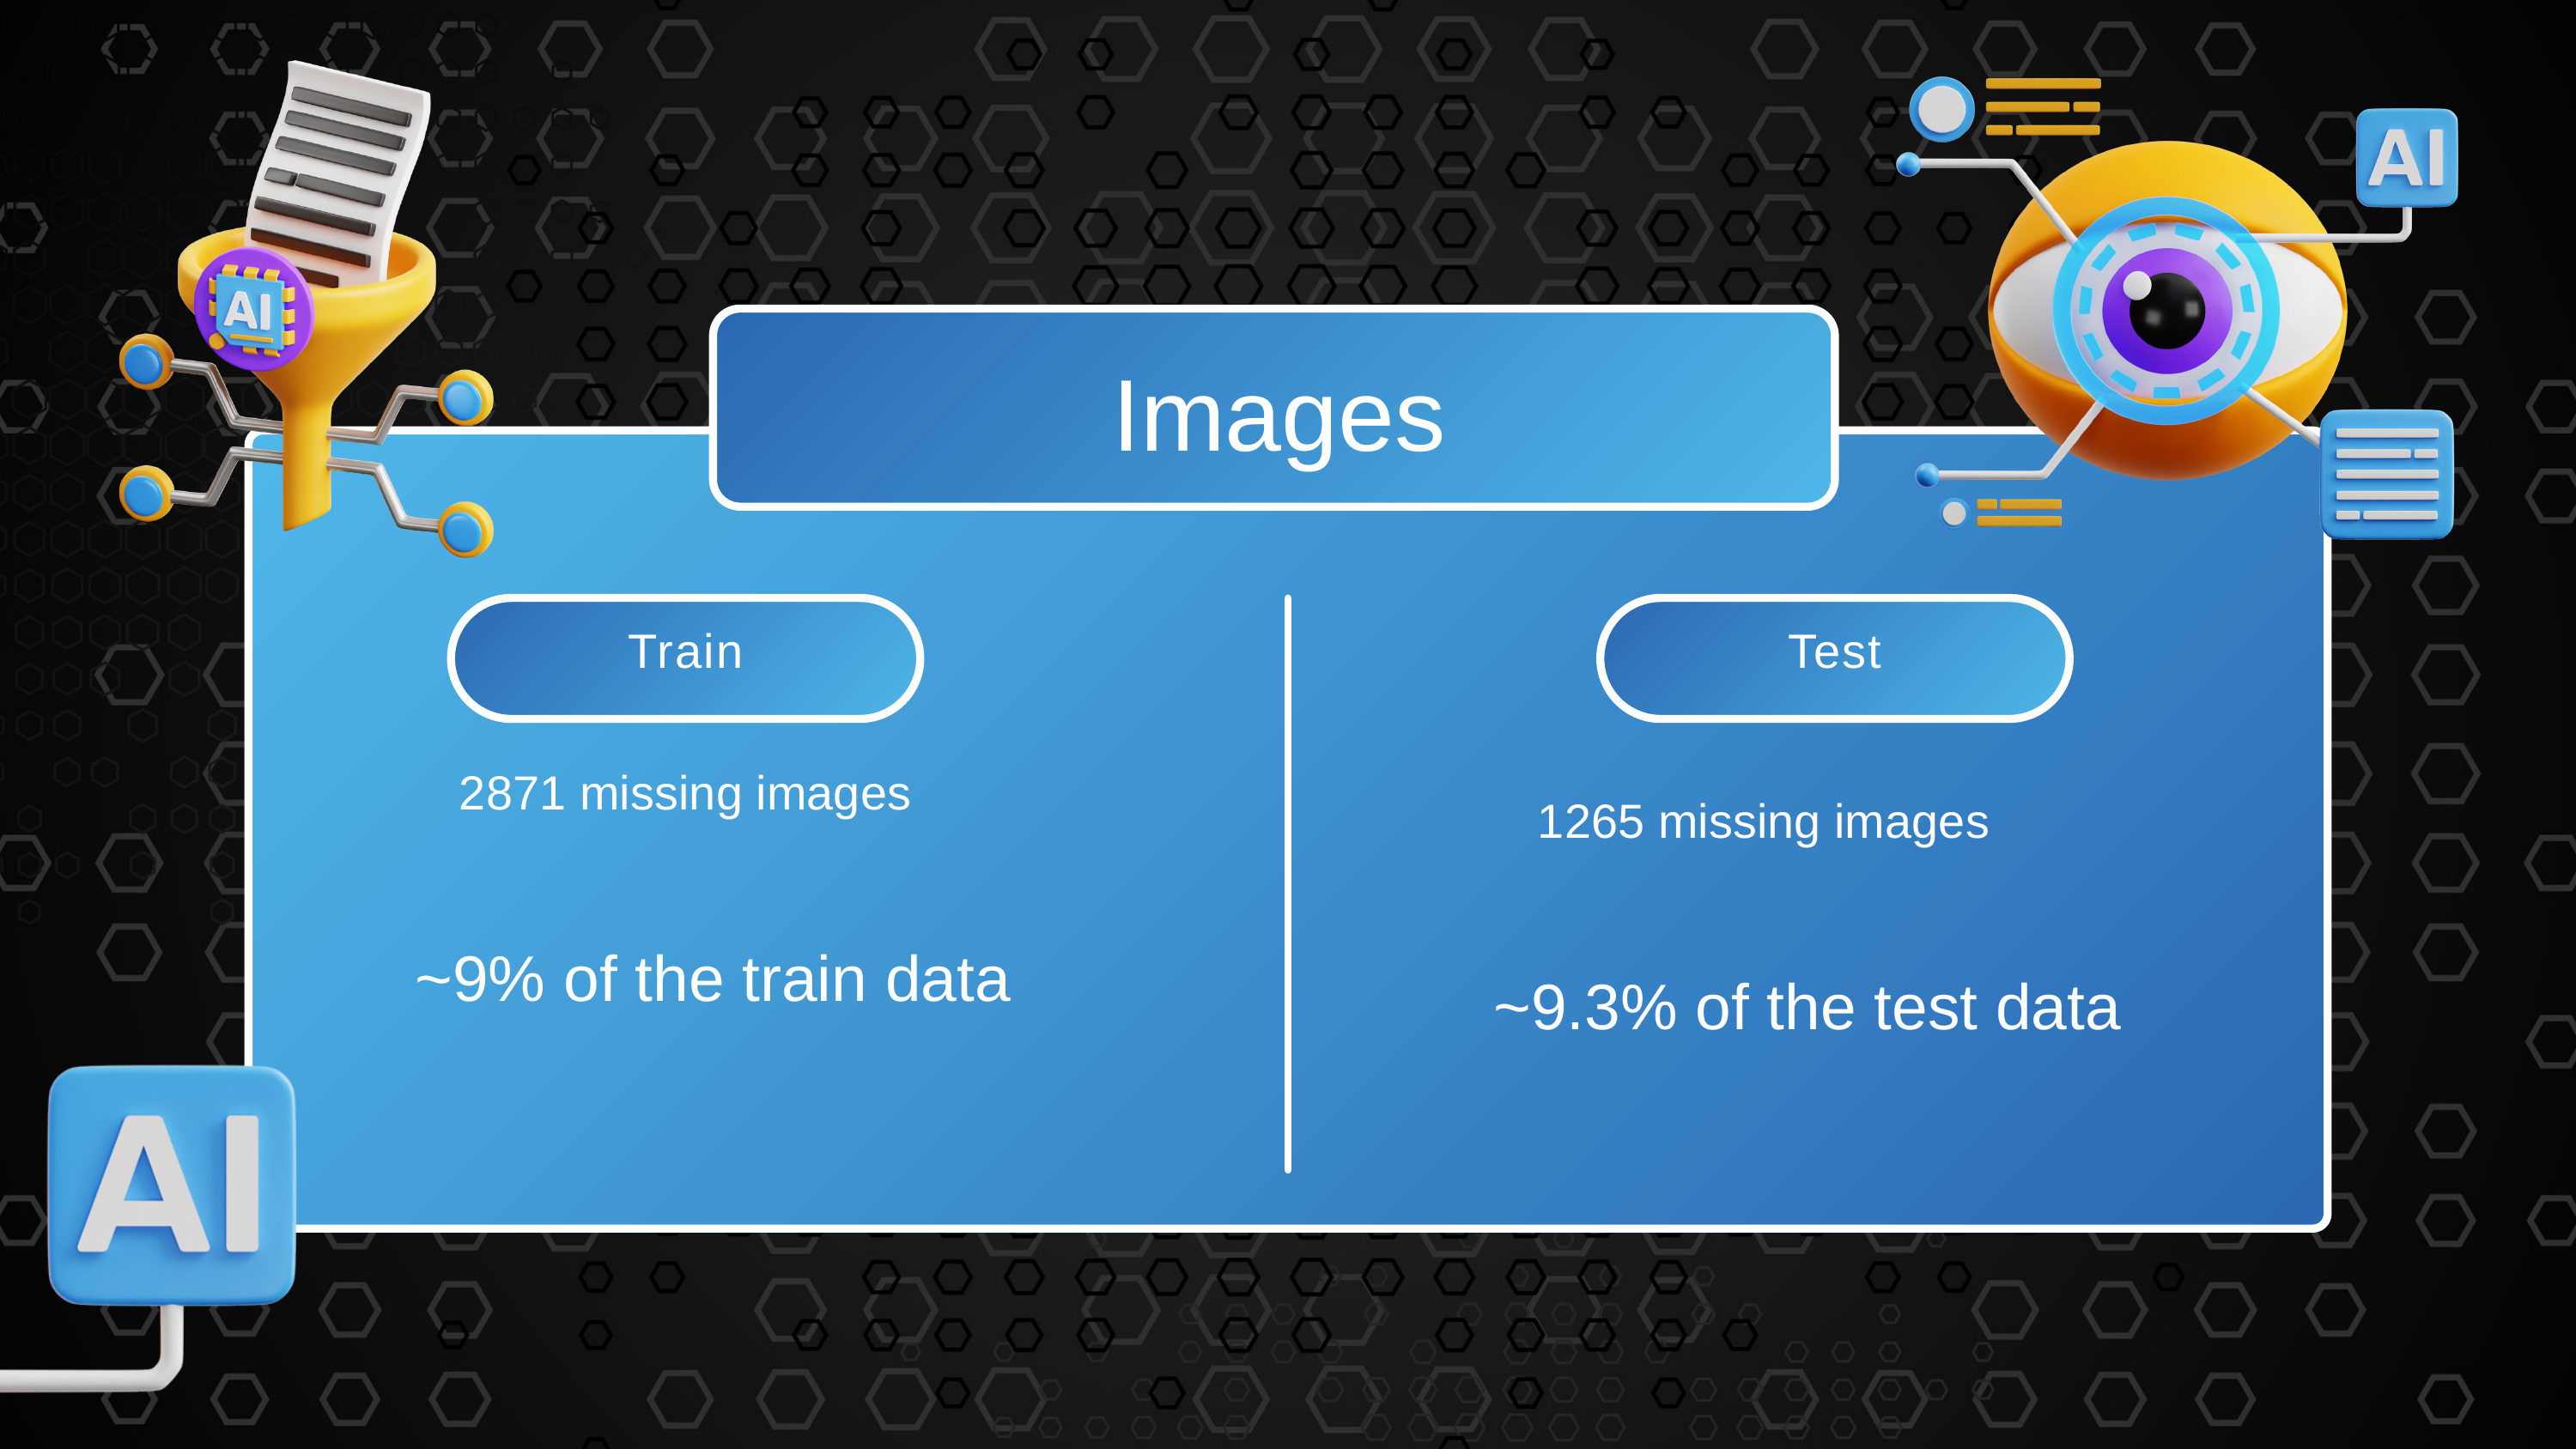

Images

Train

Test
2871 missing images
1265 missing images
~9% of the train data
~9.3% of the test data